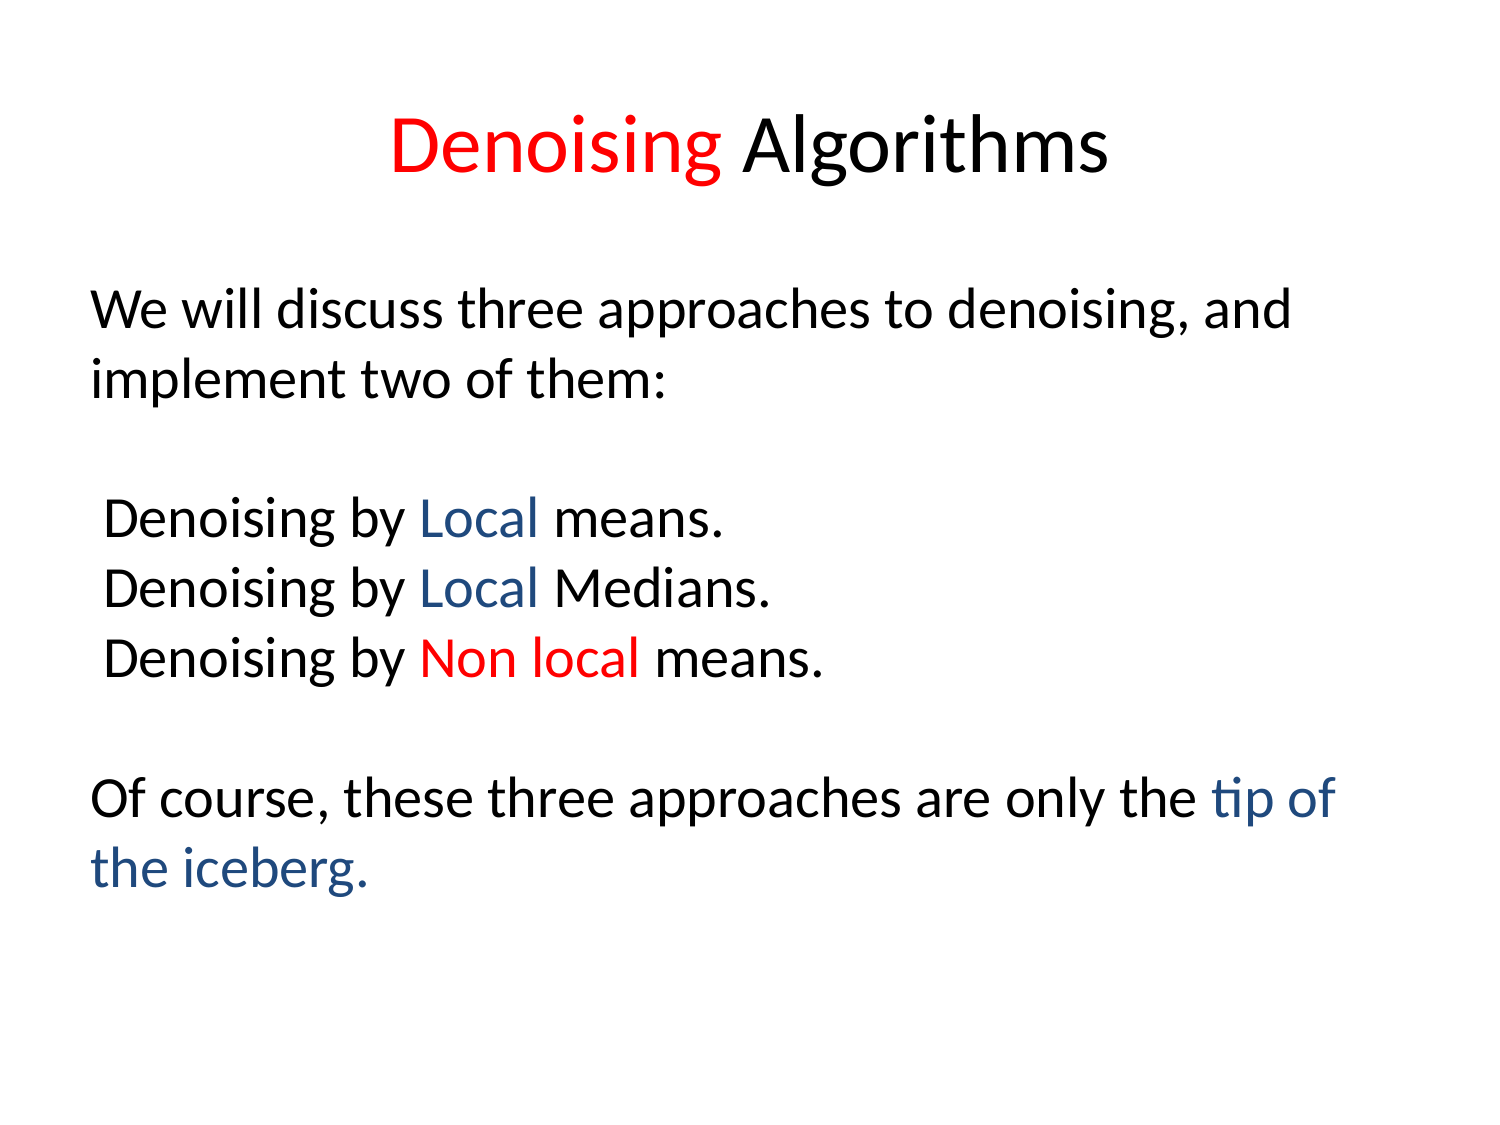

# Denoising Algorithms
We will discuss three approaches to denoising, and implement two of them:

 Denoising by Local means.
 Denoising by Local Medians.
 Denoising by Non local means.

Of course, these three approaches are only the tip of the iceberg.